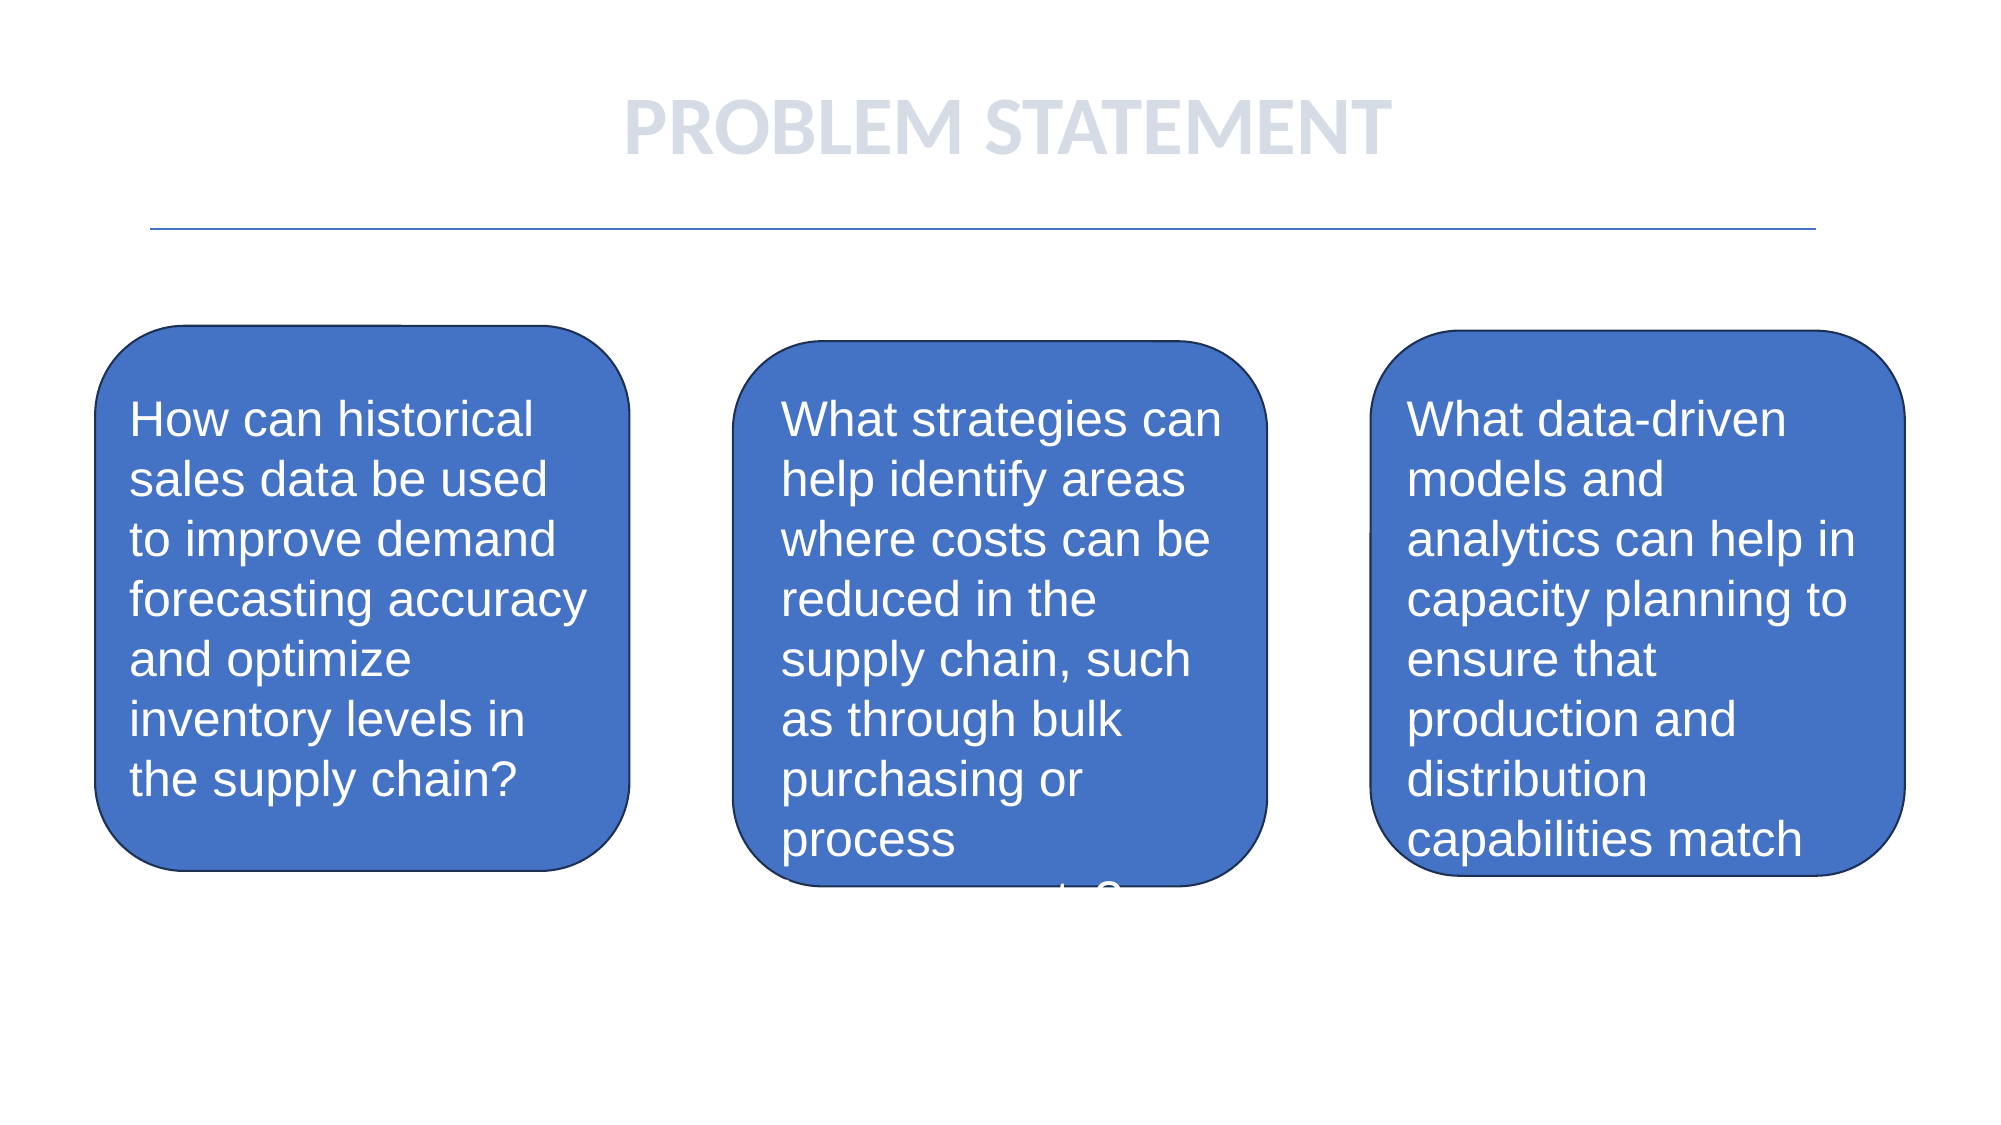

PROBLEM STATEMENT

How can historical sales data be used to improve demand forecasting accuracy and optimize inventory levels in the supply chain?
What strategies can help identify areas where costs can be reduced in the supply chain, such as through bulk purchasing or process improvements?
What data-driven models and analytics can help in capacity planning to ensure that production and distribution capabilities match demand fluctuations?